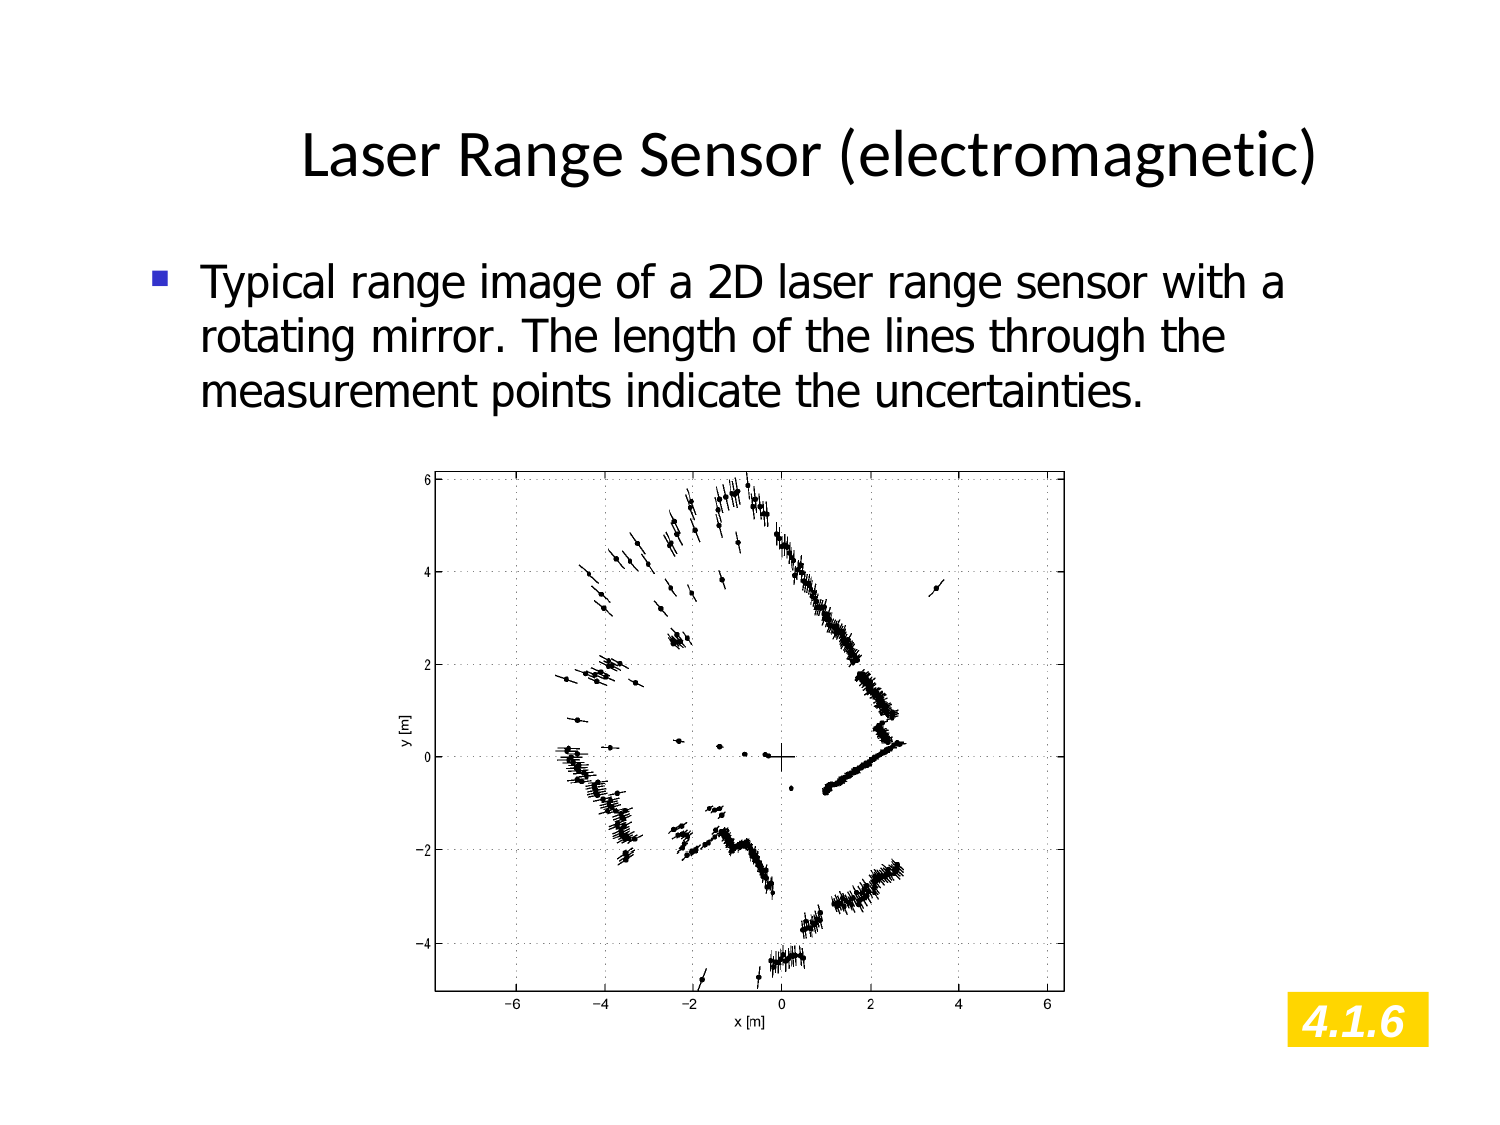

# Laser Range Sensor (electromagnetic)
Typical range image of a 2D laser range sensor with a rotating mirror. The length of the lines through the measurement points indicate the uncertainties.

4.1.6